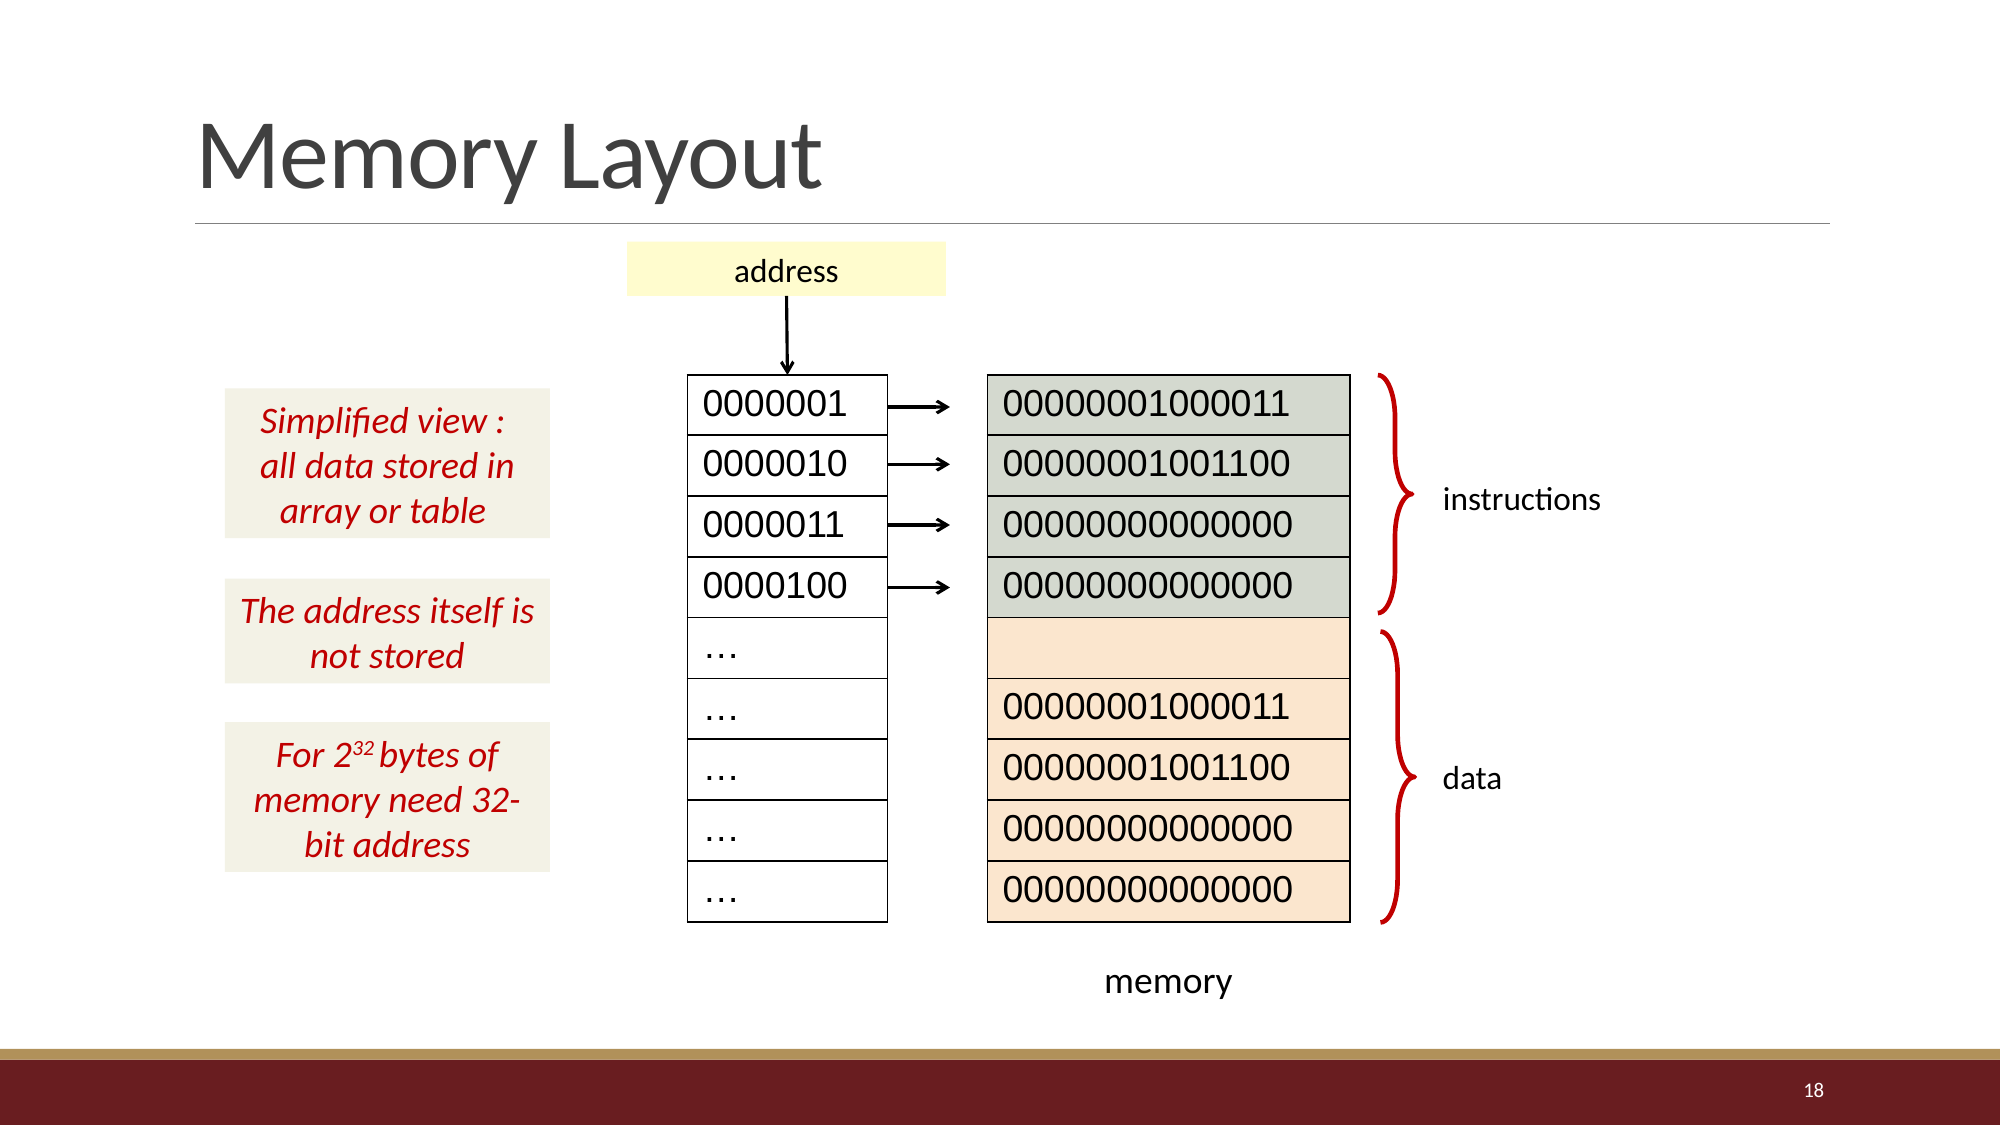

# Memory Layout
address
| 0000001 |
| --- |
| 0000010 |
| 0000011 |
| 0000100 |
| … |
| … |
| … |
| … |
| … |
| 00000001000011 |
| --- |
| 00000001001100 |
| 00000000000000 |
| 00000000000000 |
|  |
| 00000001000011 |
| 00000001001100 |
| 00000000000000 |
| 00000000000000 |

Simplified view :
all data stored in array or table
instructions
The address itself is not stored

For 232 bytes of memory need 32-bit address
data
memory
18